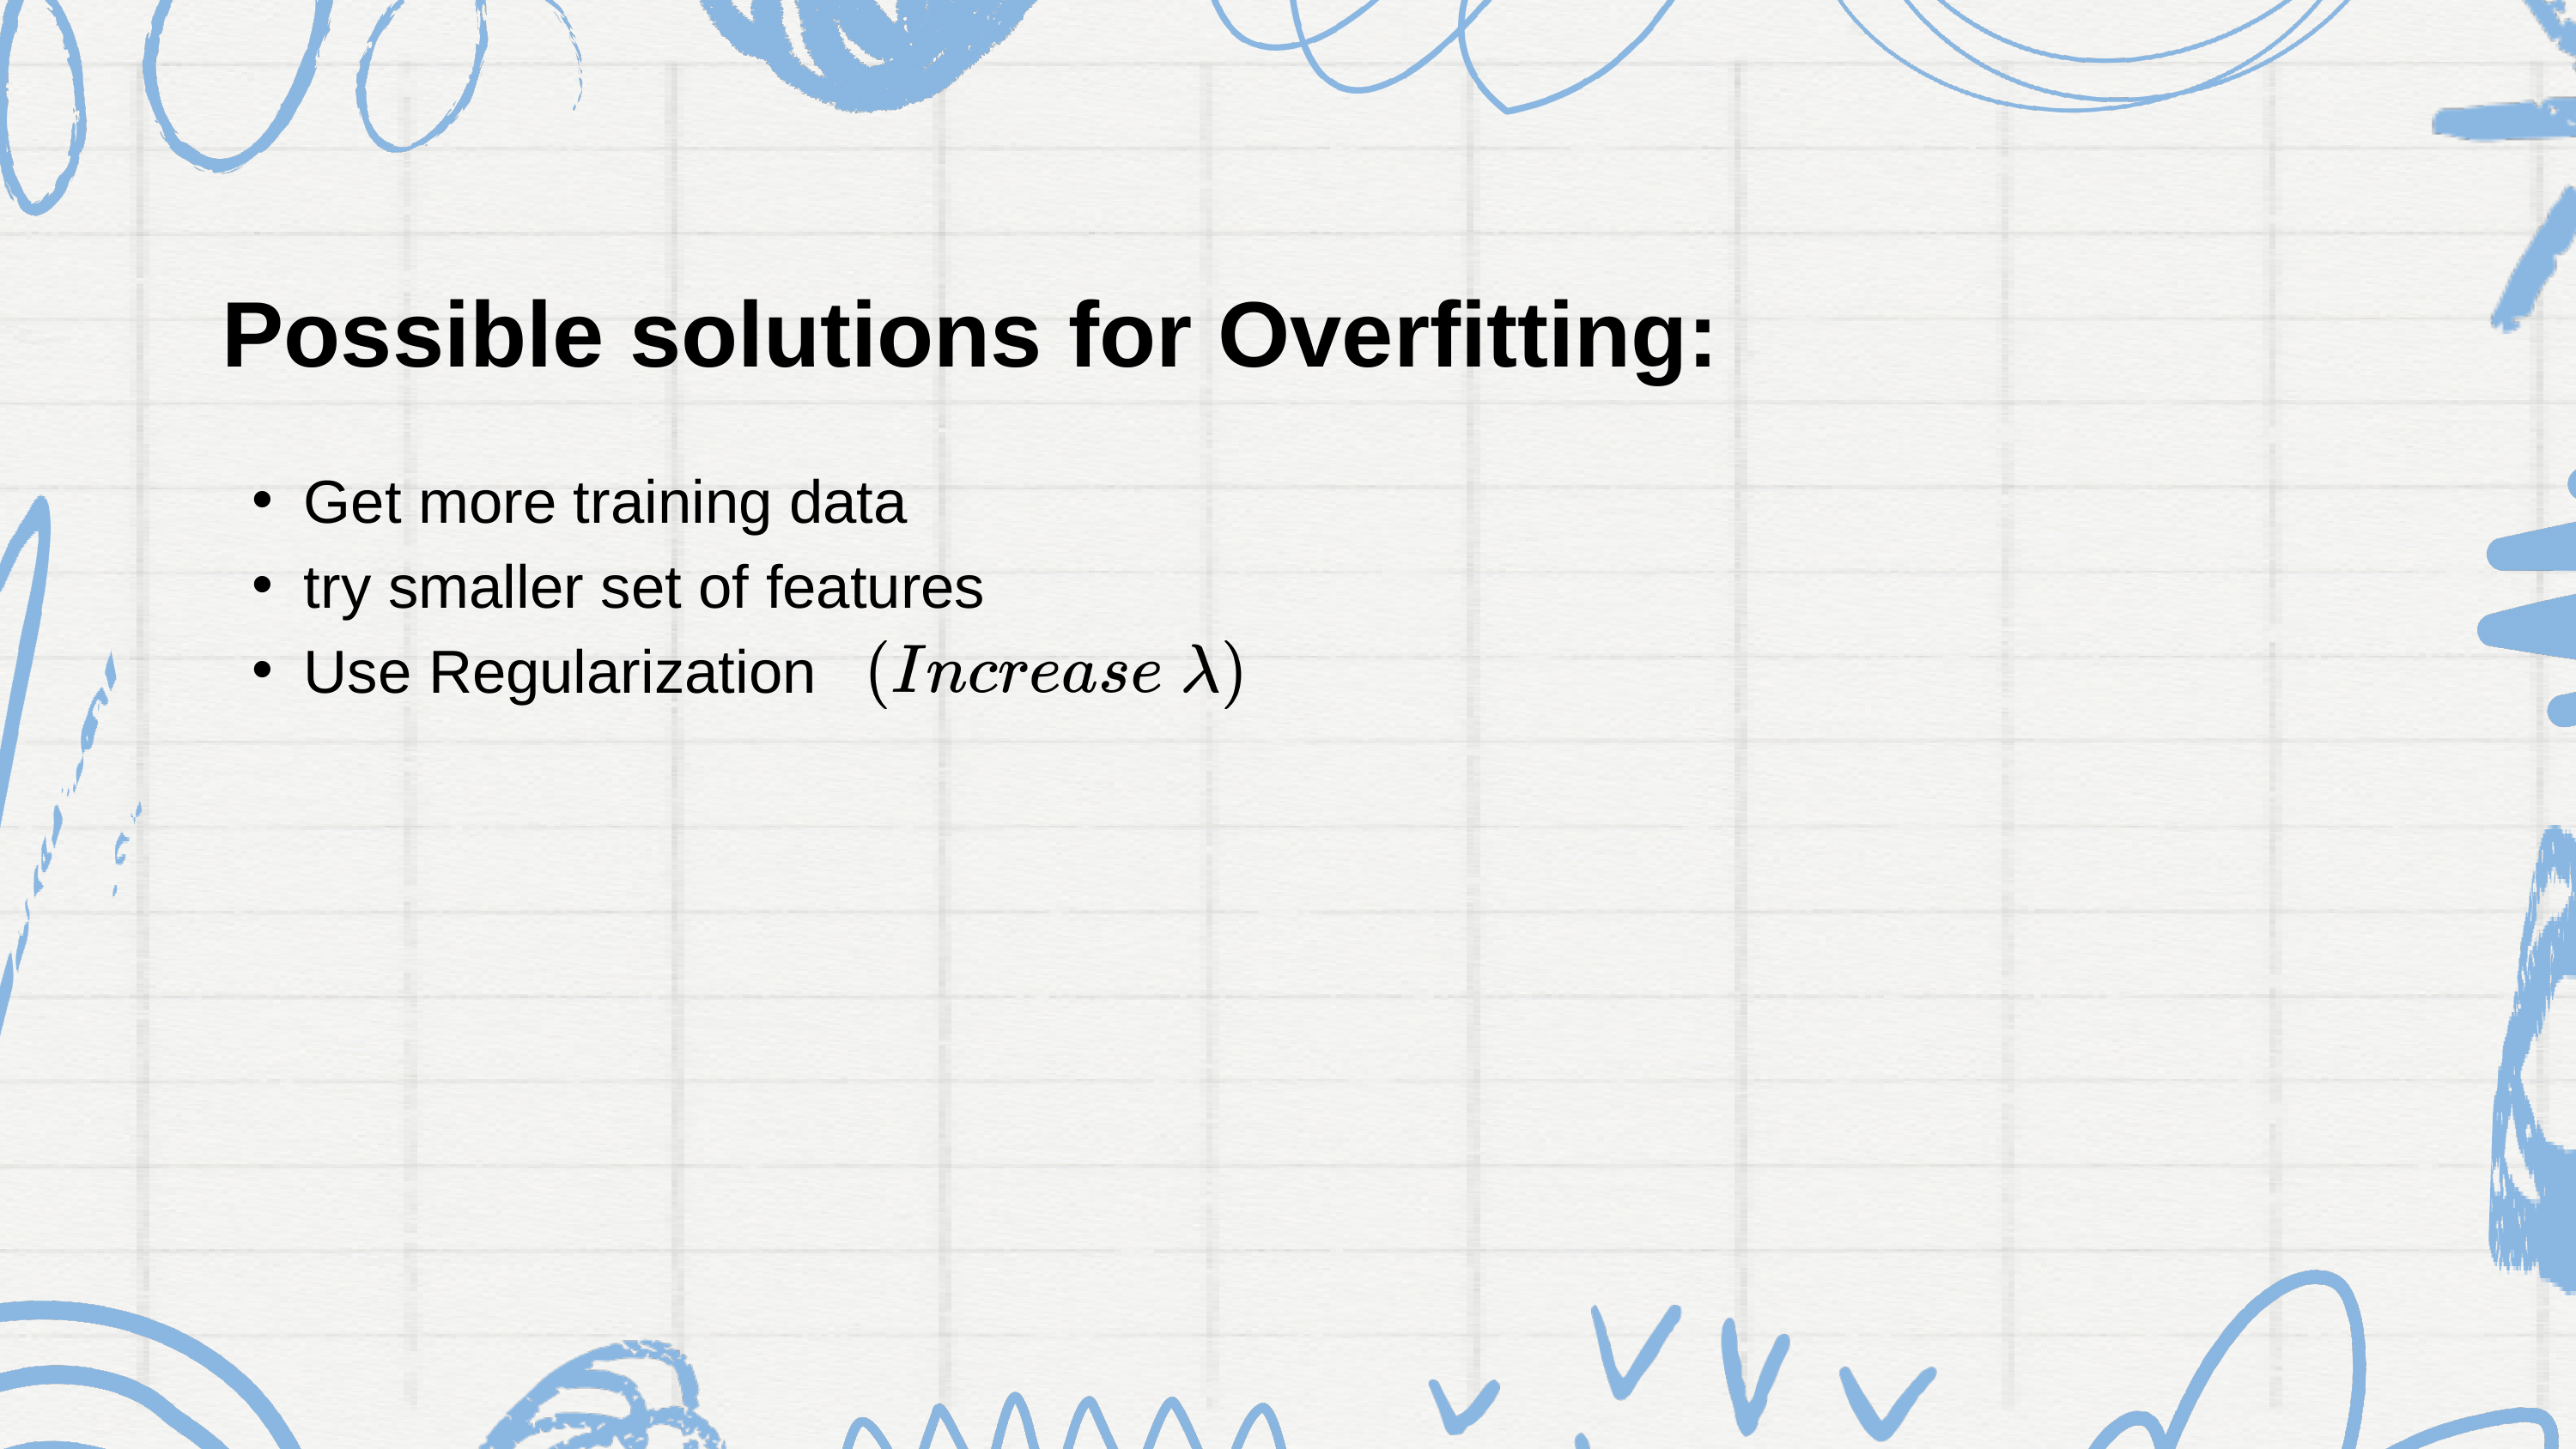

Possible solutions for Overfitting:

Get more training data
try smaller set of features
Use Regularization